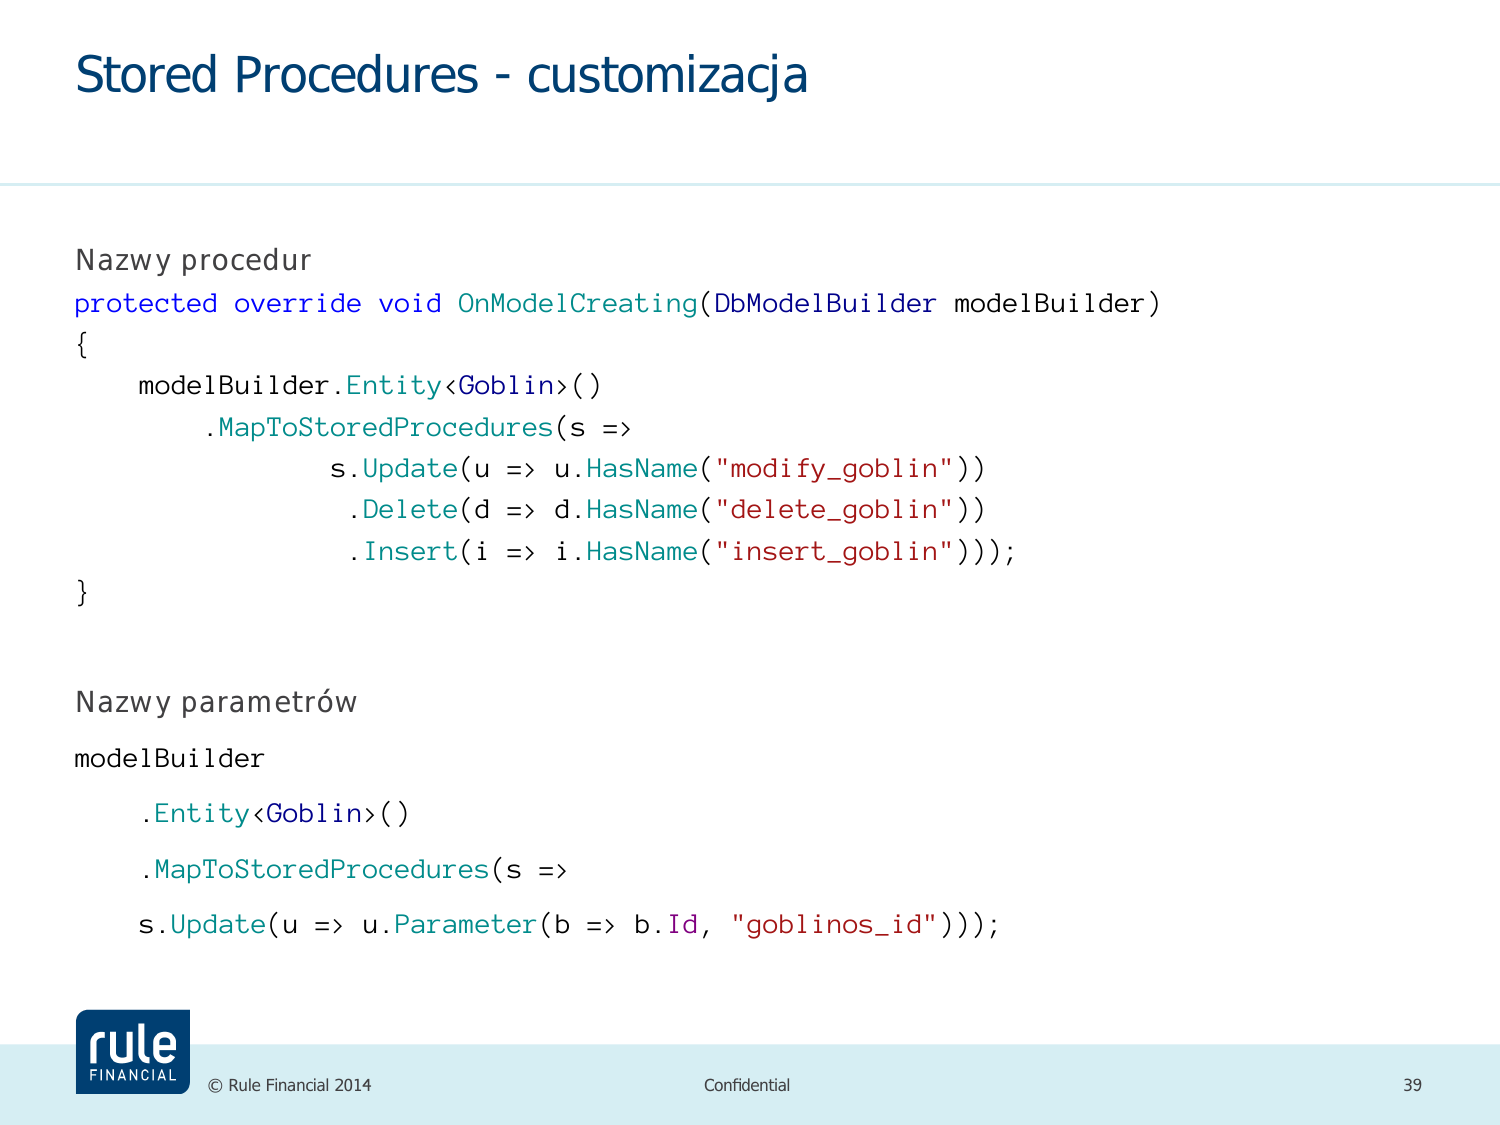

# Stored Procedures - customizacja
Nazwy procedur
protected override void OnModelCreating(DbModelBuilder modelBuilder)
{
    modelBuilder.Entity<Goblin>()
        .MapToStoredProcedures(s =>
                s.Update(u => u.HasName("modify_goblin"))
                 .Delete(d => d.HasName("delete_goblin"))
                 .Insert(i => i.HasName("insert_goblin")));
}

Nazwy parametrów
modelBuilder
    .Entity<Goblin>()
    .MapToStoredProcedures(s =>
    s.Update(u => u.Parameter(b => b.Id, "goblinos_id")));